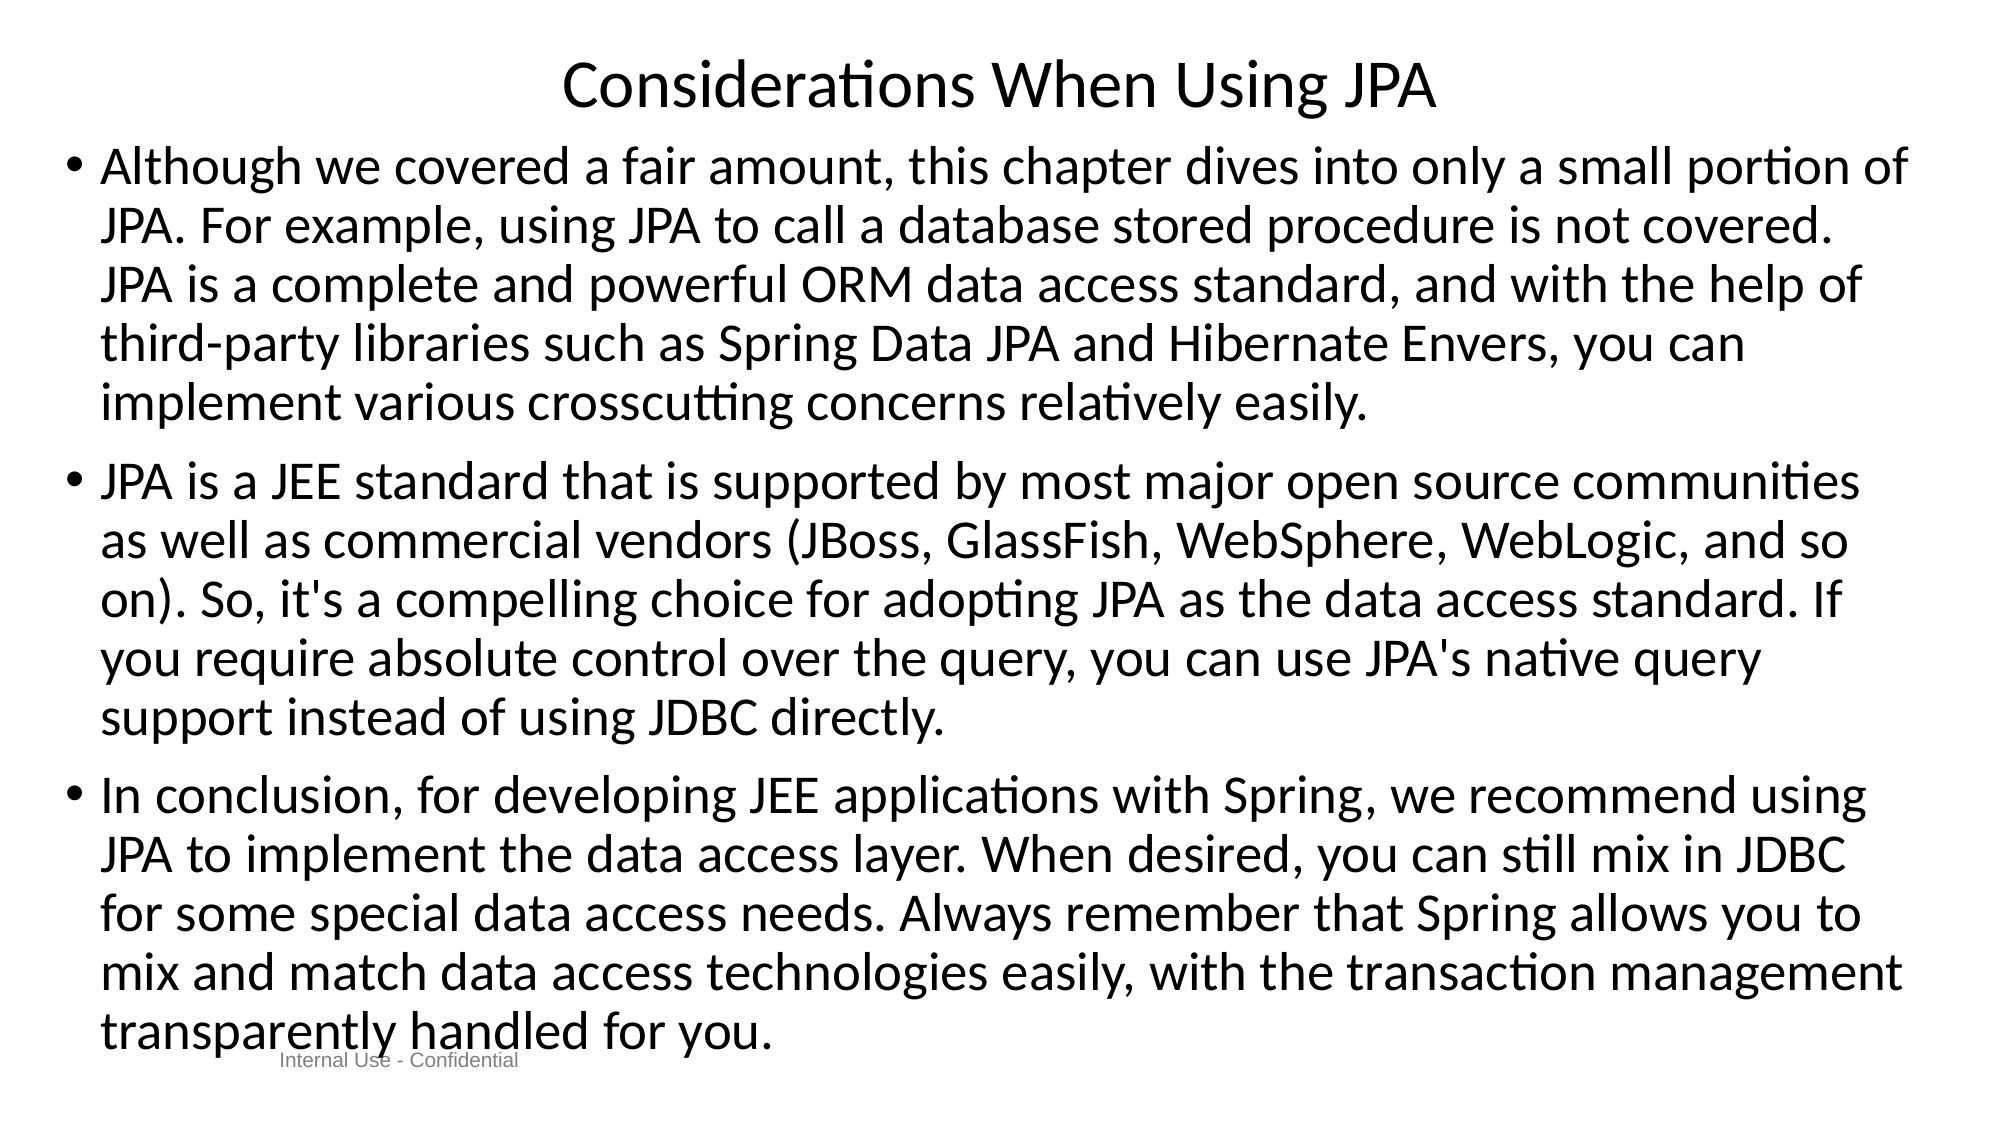

# Considerations When Using JPA
Although we covered a fair amount, this chapter dives into only a small portion of JPA. For example, using JPA to call a database stored procedure is not covered. JPA is a complete and powerful ORM data access standard, and with the help of third-party libraries such as Spring Data JPA and Hibernate Envers, you can implement various crosscutting concerns relatively easily.
JPA is a JEE standard that is supported by most major open source communities as well as commercial vendors (JBoss, GlassFish, WebSphere, WebLogic, and so on). So, it's a compelling choice for adopting JPA as the data access standard. If you require absolute control over the query, you can use JPA's native query support instead of using JDBC directly.
In conclusion, for developing JEE applications with Spring, we recommend using JPA to implement the data access layer. When desired, you can still mix in JDBC for some special data access needs. Always remember that Spring allows you to mix and match data access technologies easily, with the transaction management transparently handled for you.